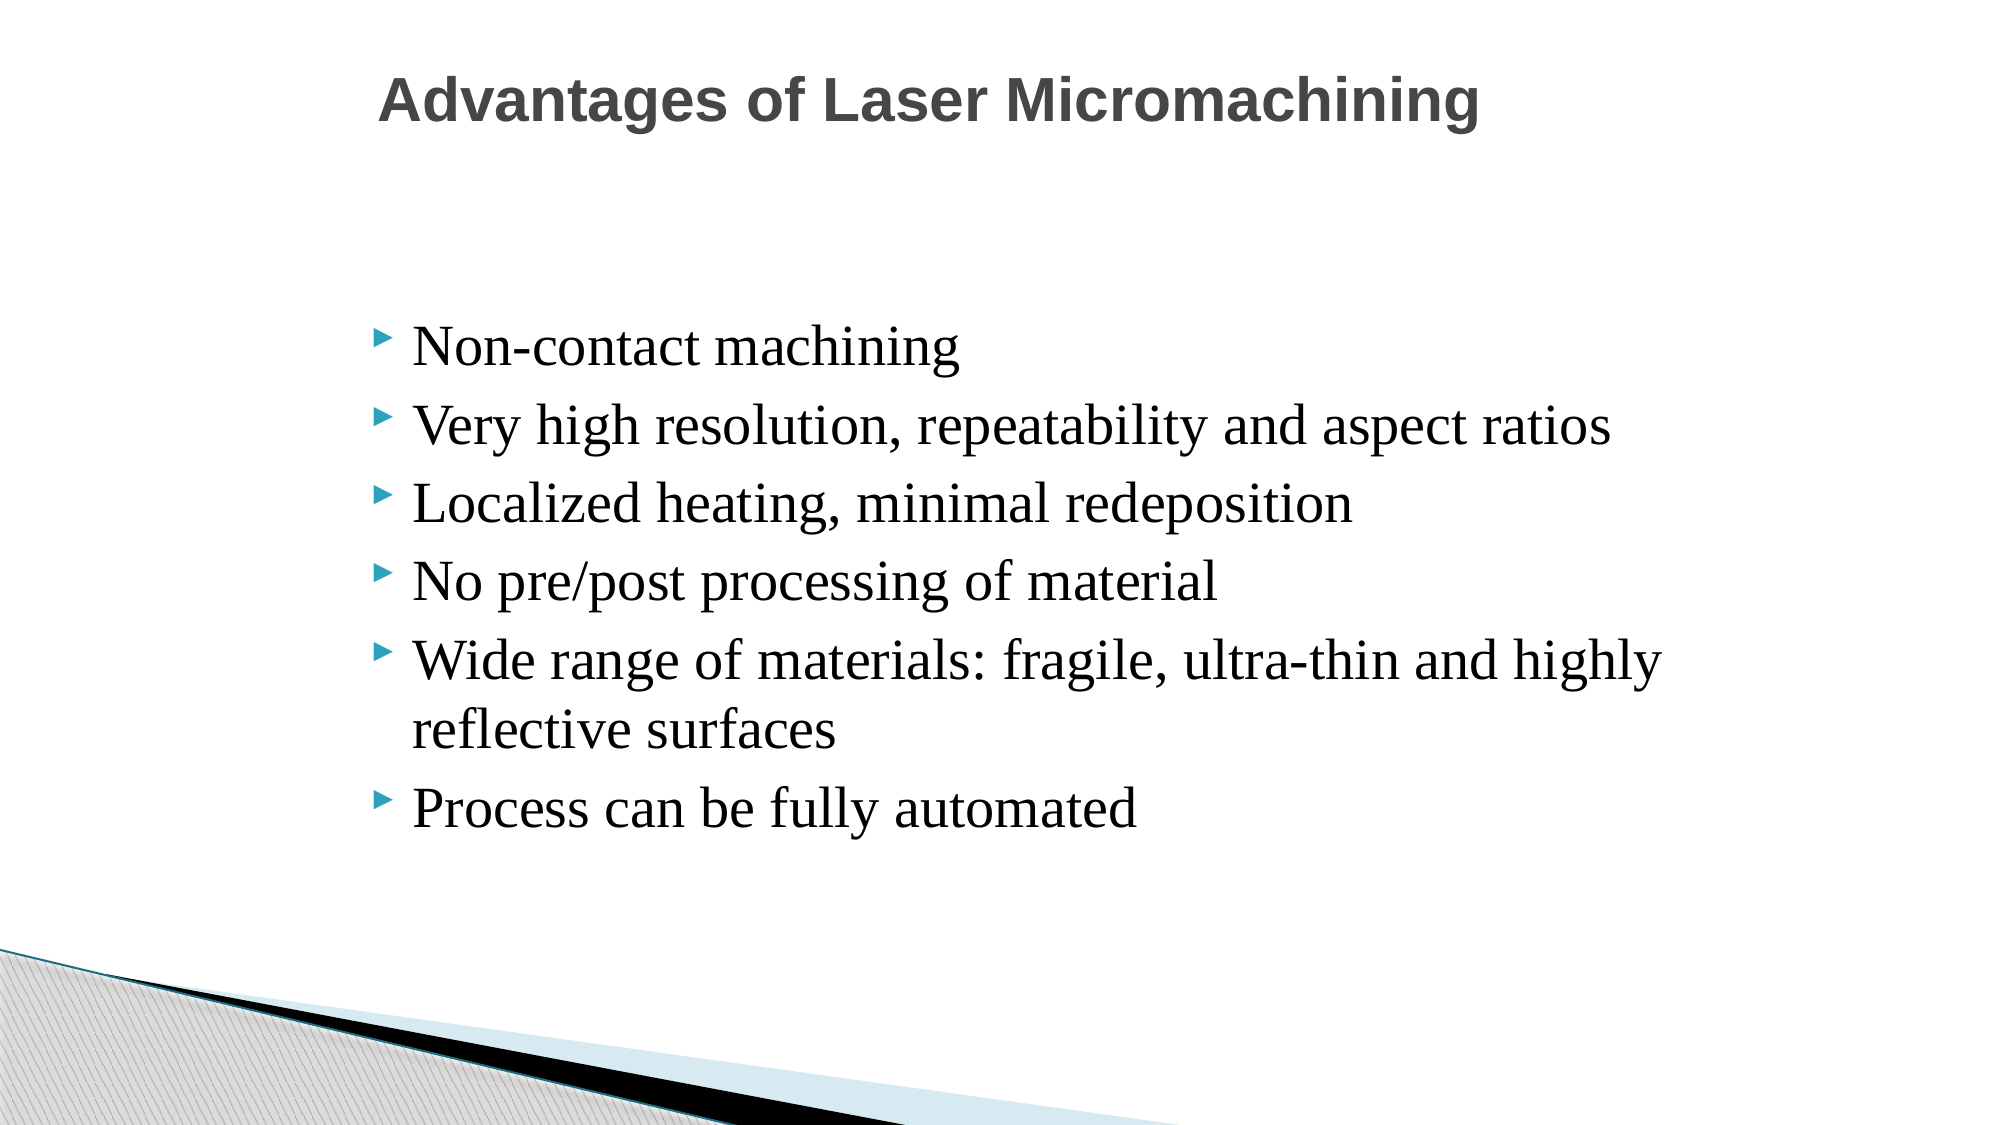

# Advantages of Laser Micromachining
Non-contact machining
Very high resolution, repeatability and aspect ratios
Localized heating, minimal redeposition
No pre/post processing of material
Wide range of materials: fragile, ultra-thin and highly reflective surfaces
Process can be fully automated